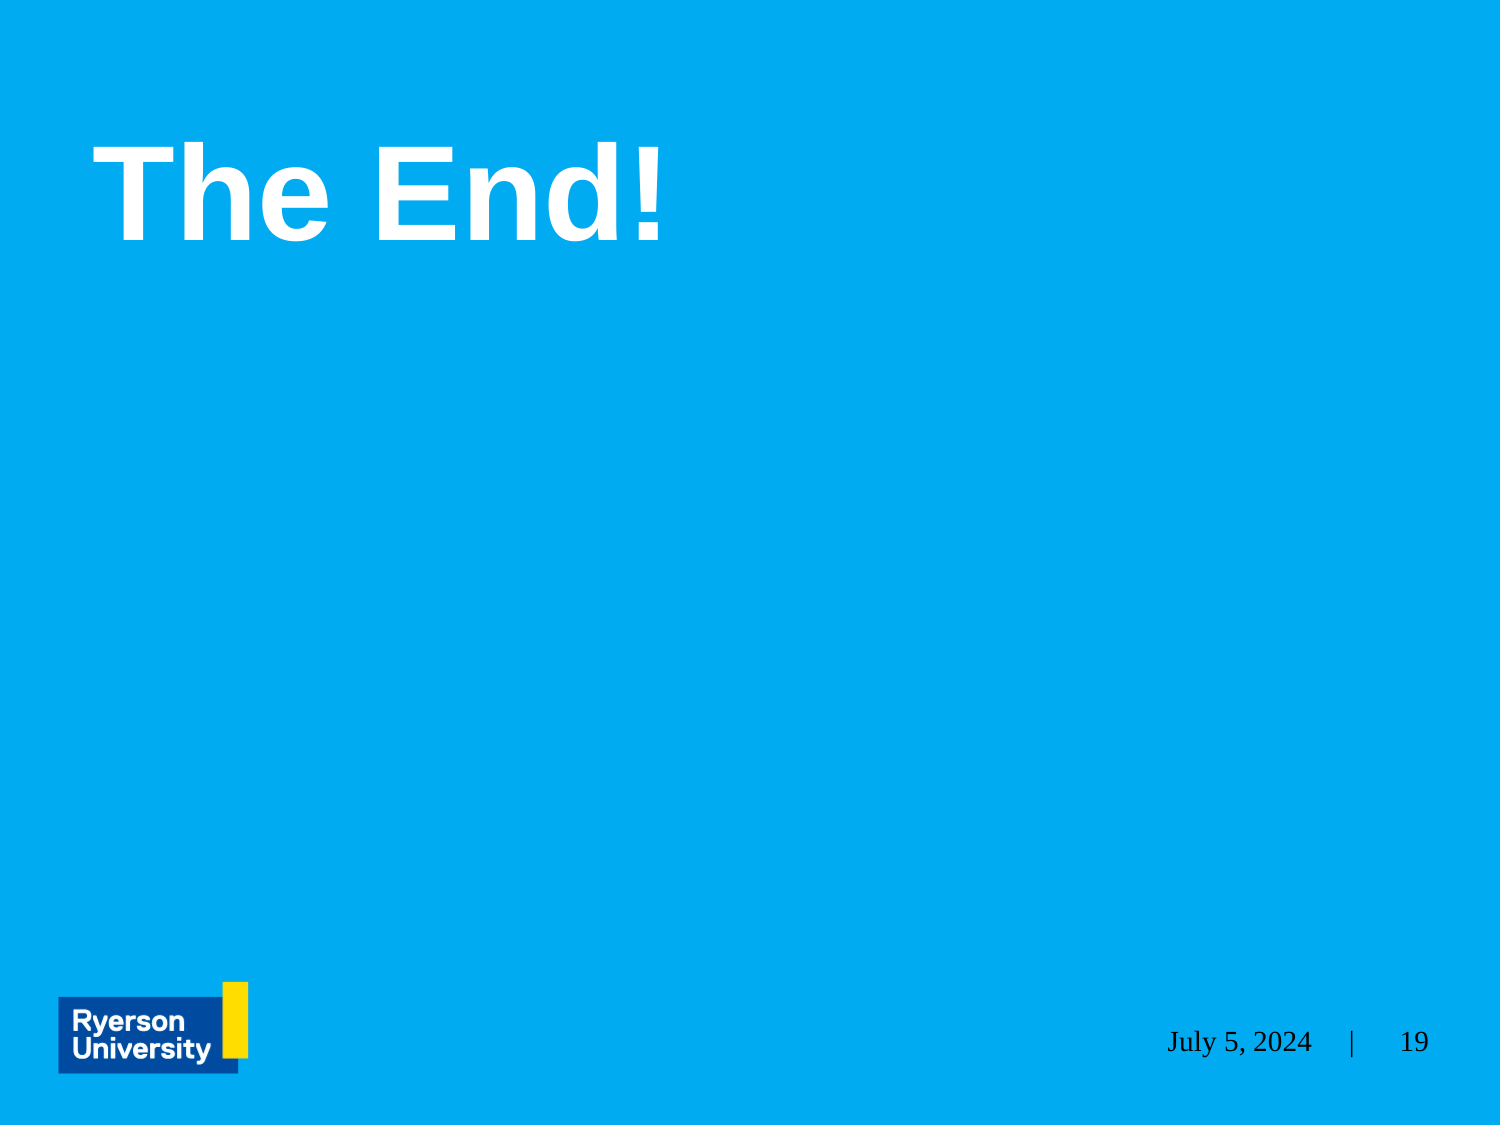

# The End!
19
July 5, 2024     |